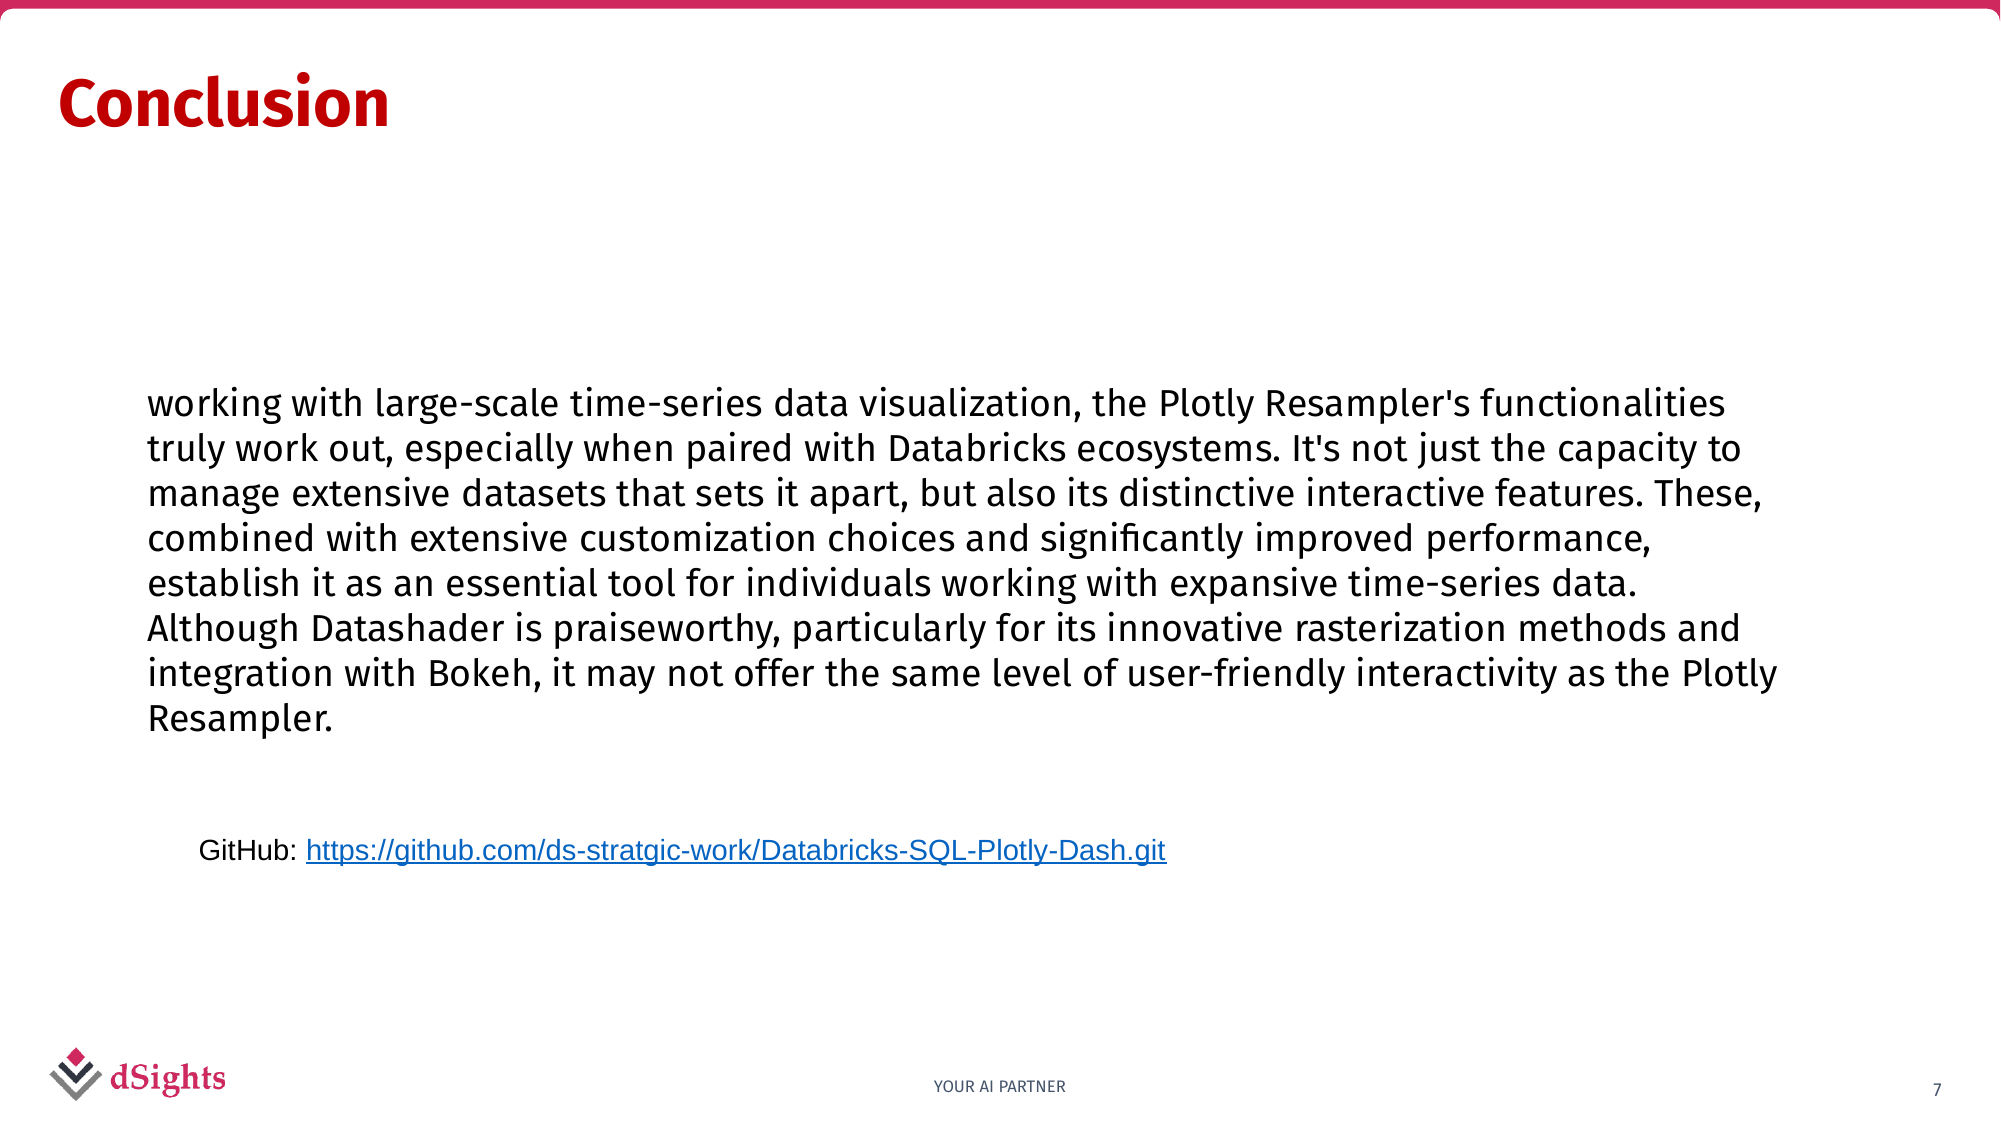

# Conclusion
working with large-scale time-series data visualization, the Plotly Resampler's functionalities truly work out, especially when paired with Databricks ecosystems. It's not just the capacity to manage extensive datasets that sets it apart, but also its distinctive interactive features. These, combined with extensive customization choices and significantly improved performance, establish it as an essential tool for individuals working with expansive time-series data. Although Datashader is praiseworthy, particularly for its innovative rasterization methods and integration with Bokeh, it may not offer the same level of user-friendly interactivity as the Plotly Resampler.
GitHub: https://github.com/ds-stratgic-work/Databricks-SQL-Plotly-Dash.git
7